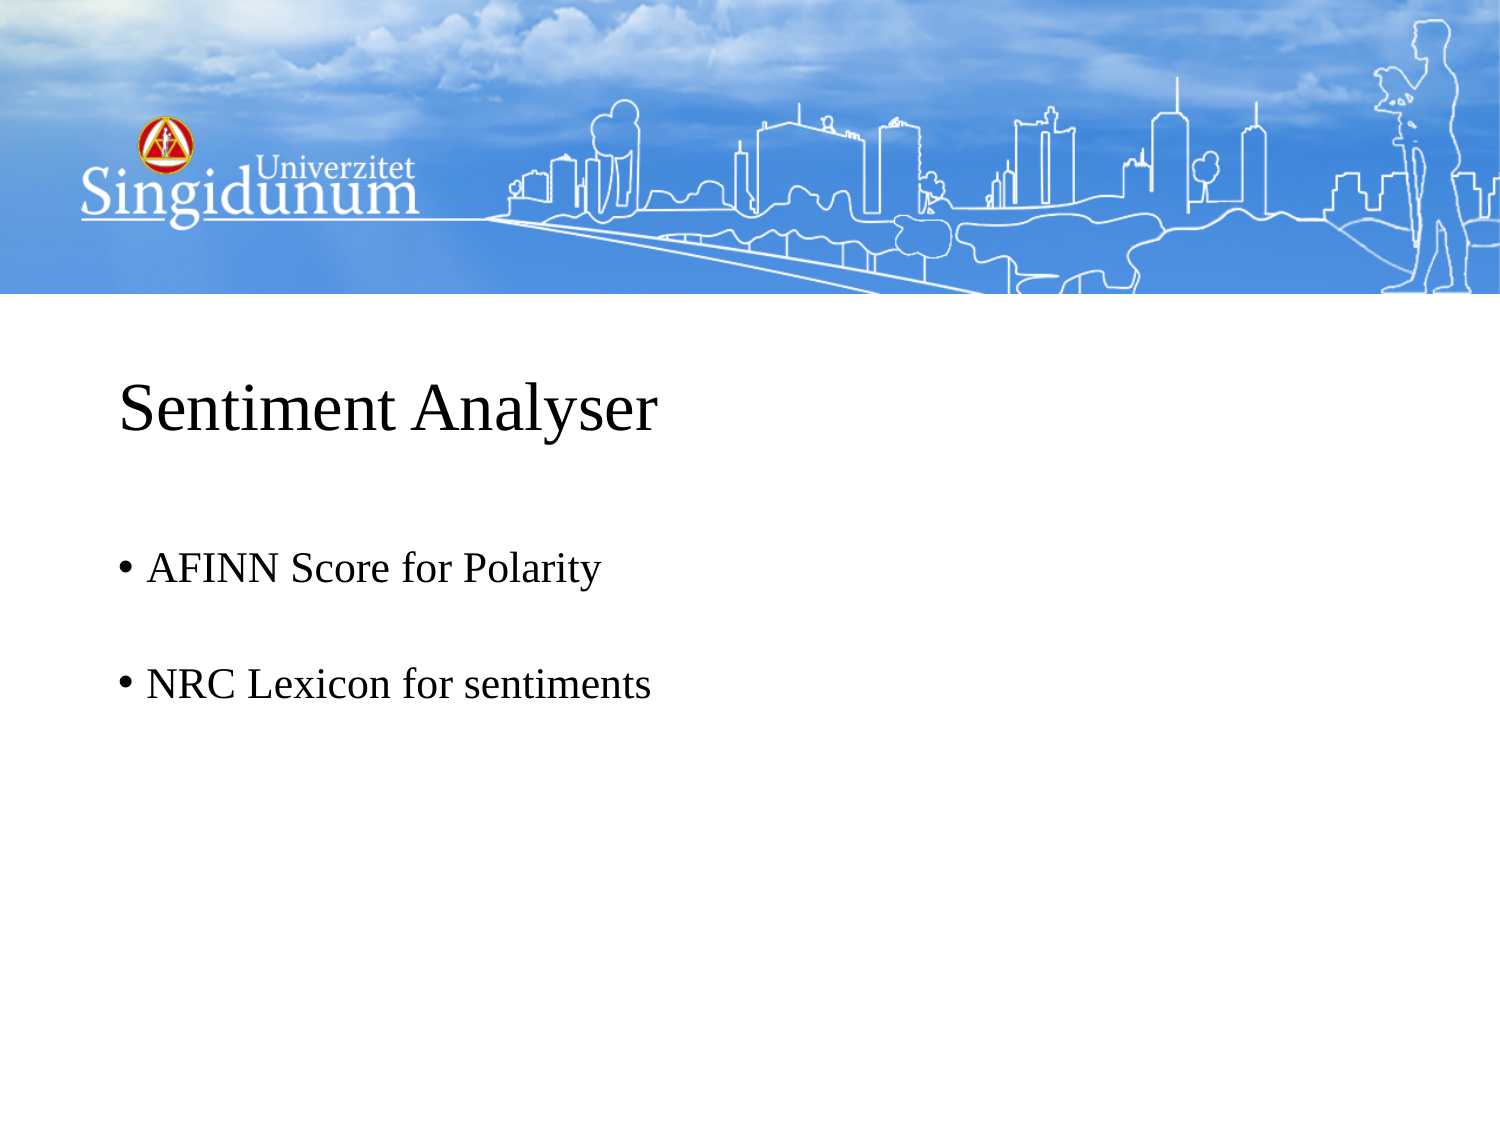

# Sentiment Analyser
AFINN Score for Polarity
NRC Lexicon for sentiments